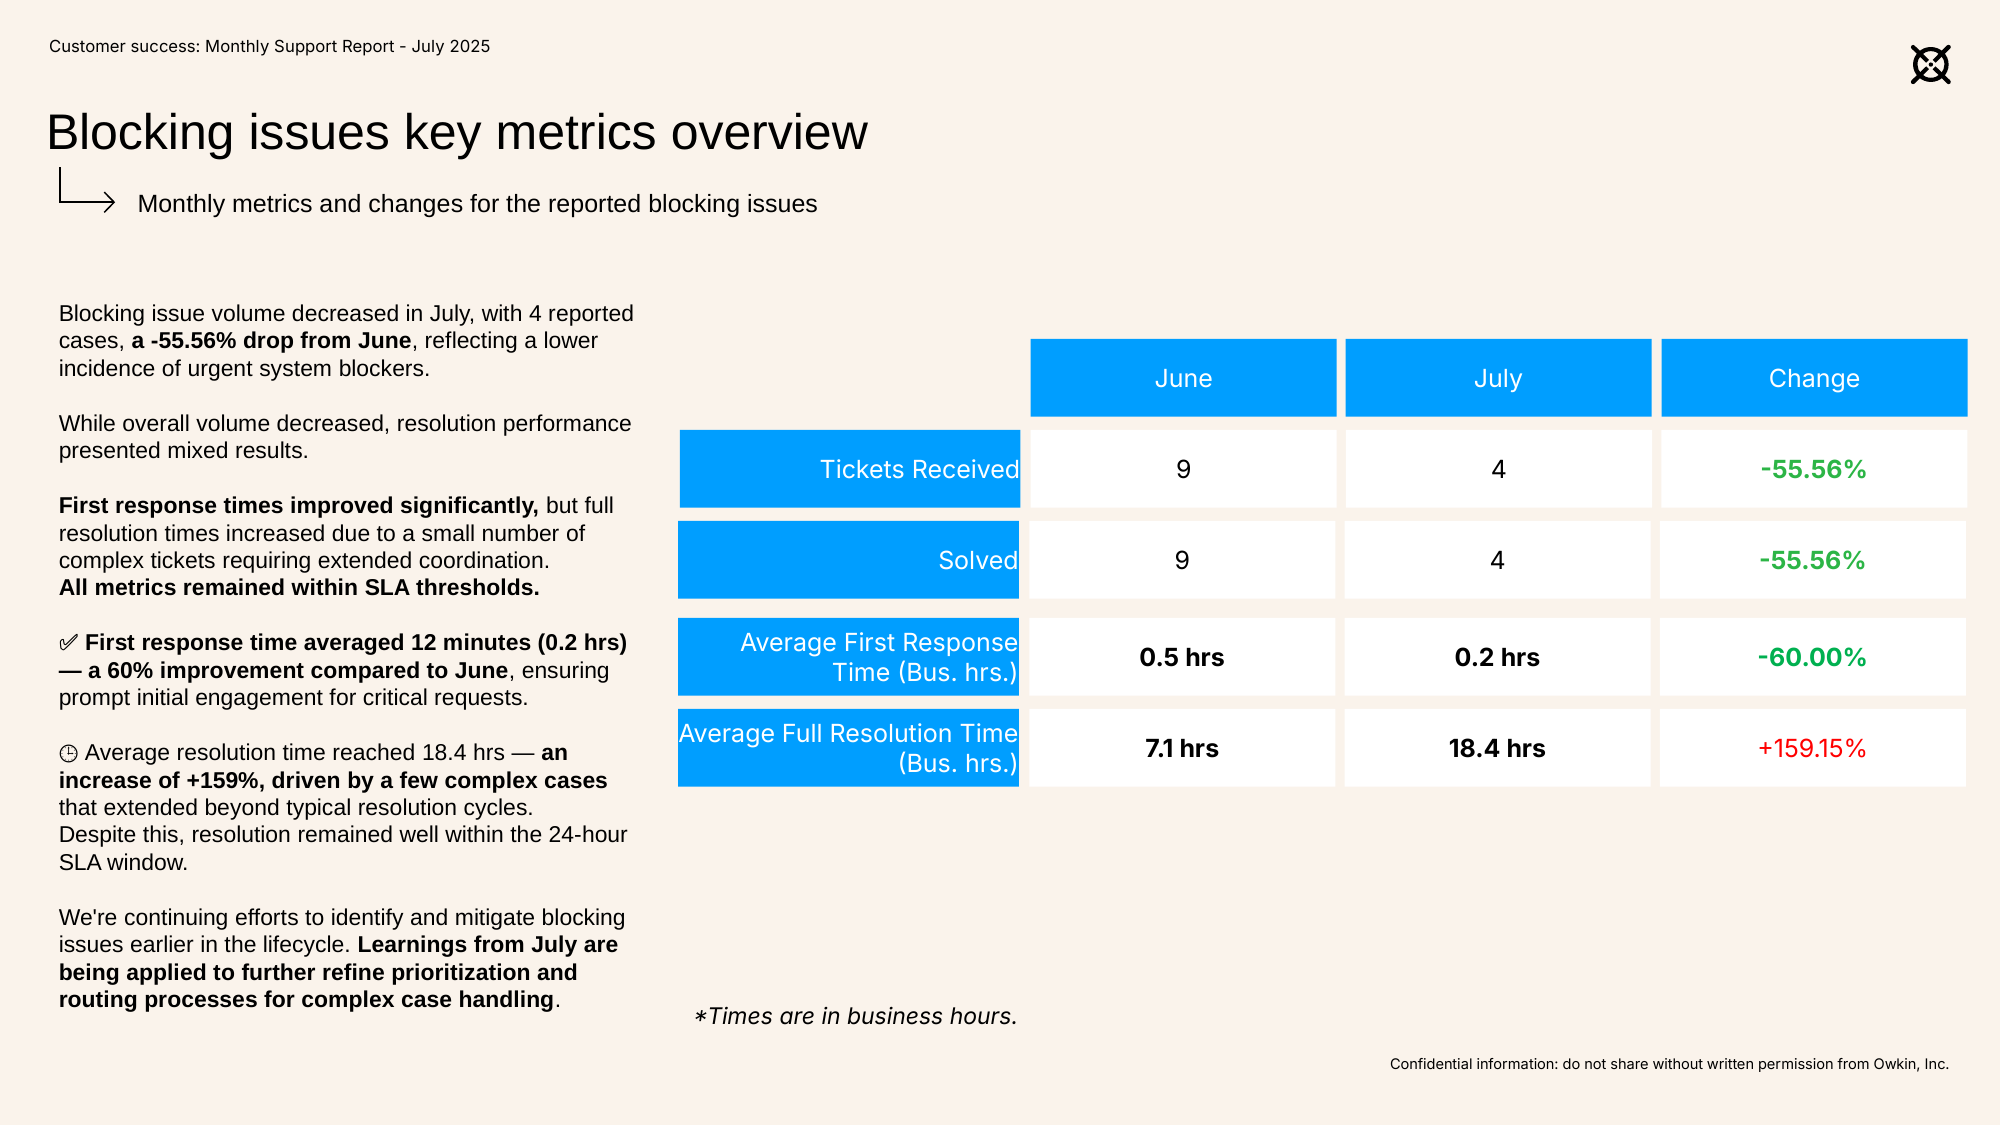

Customer success: Monthly Support Report - July 2025

# Blocking issues key metrics overview

Monthly metrics and changes for the reported blocking issues
Blocking issue volume decreased in July, with 4 reported cases, a -55.56% drop from June, reflecting a lower incidence of urgent system blockers.

While overall volume decreased, resolution performance presented mixed results.

First response times improved significantly, but full resolution times increased due to a small number of complex tickets requiring extended coordination.
All metrics remained within SLA thresholds.

✅ First response time averaged 12 minutes (0.2 hrs) — a 60% improvement compared to June, ensuring prompt initial engagement for critical requests.

🕒 Average resolution time reached 18.4 hrs — an increase of +159%, driven by a few complex cases that extended beyond typical resolution cycles.
Despite this, resolution remained well within the 24-hour SLA window.

We're continuing efforts to identify and mitigate blocking issues earlier in the lifecycle. Learnings from July are being applied to further refine prioritization and routing processes for complex case handling.

June
July
Change
Tickets Received
9
4
-55.56%
Solved
9
4
-55.56%
Average First Response Time (Bus. hrs.)
0.5 hrs
0.2 hrs
-60.00%
Average Full Resolution Time (Bus. hrs.)
7.1 hrs
18.4 hrs
+159.15%
*Times are in business hours.